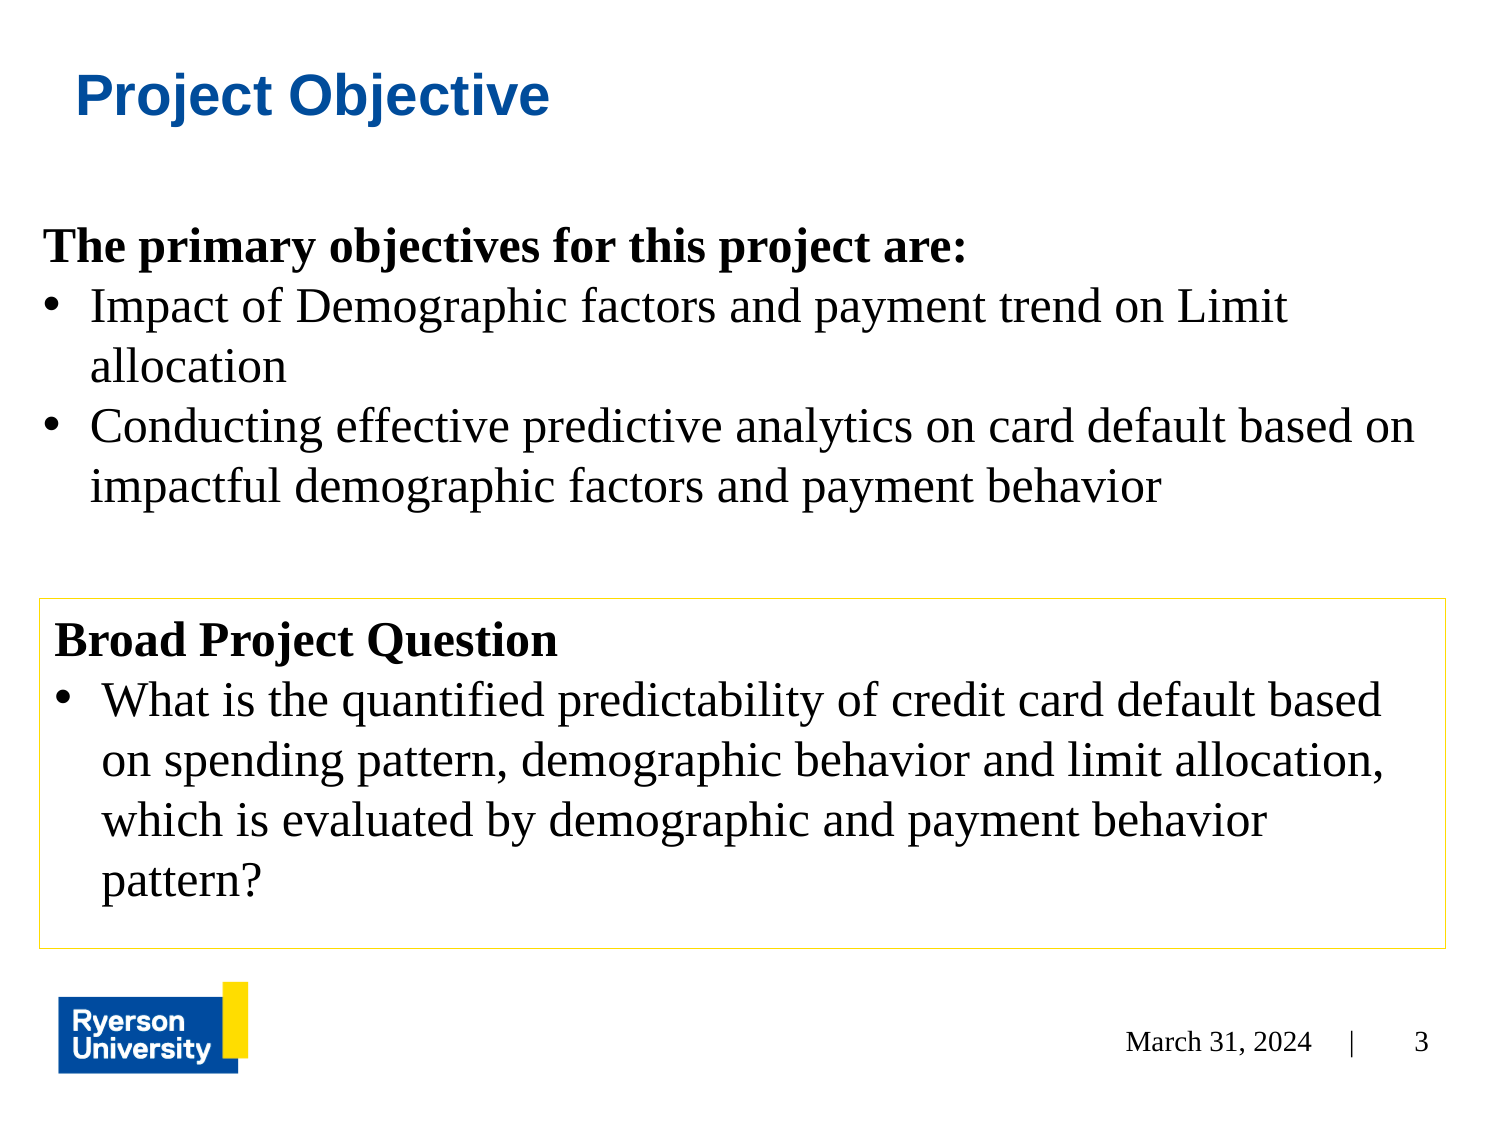

# Project Objective
The primary objectives for this project are:
Impact of Demographic factors and payment trend on Limit allocation
Conducting effective predictive analytics on card default based on impactful demographic factors and payment behavior

Broad Project Question
What is the quantified predictability of credit card default based on spending pattern, demographic behavior and limit allocation, which is evaluated by demographic and payment behavior pattern?

March 31, 2024     |
3